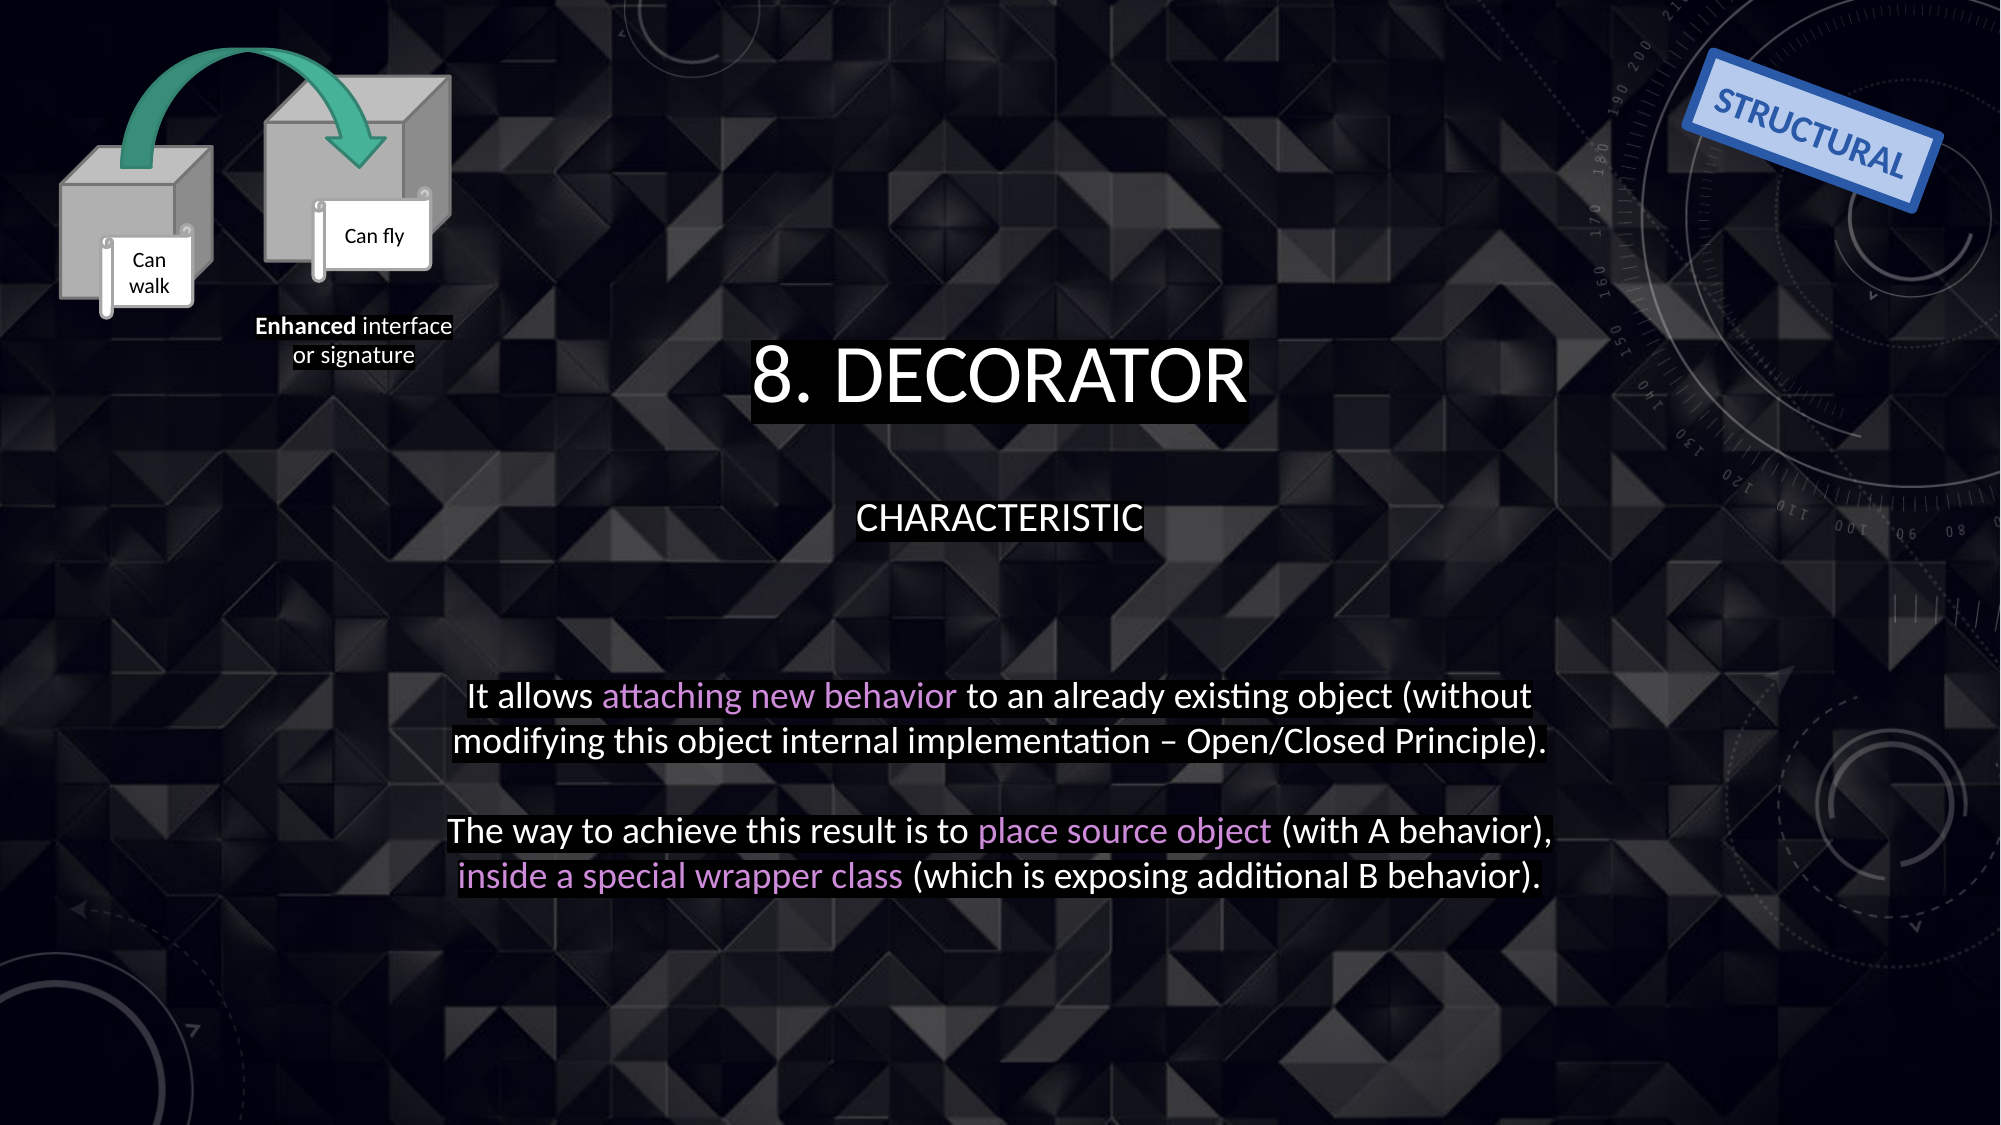

Can fly

Can
walk
STRUCTURAL
Enhanced interface
or signature
# 8. Decorator
Characteristic
It allows attaching new behavior to an already existing object (without
modifying this object internal implementation – Open/Closed Principle).
The way to achieve this result is to place source object (with A behavior),
inside a special wrapper class (which is exposing additional B behavior).